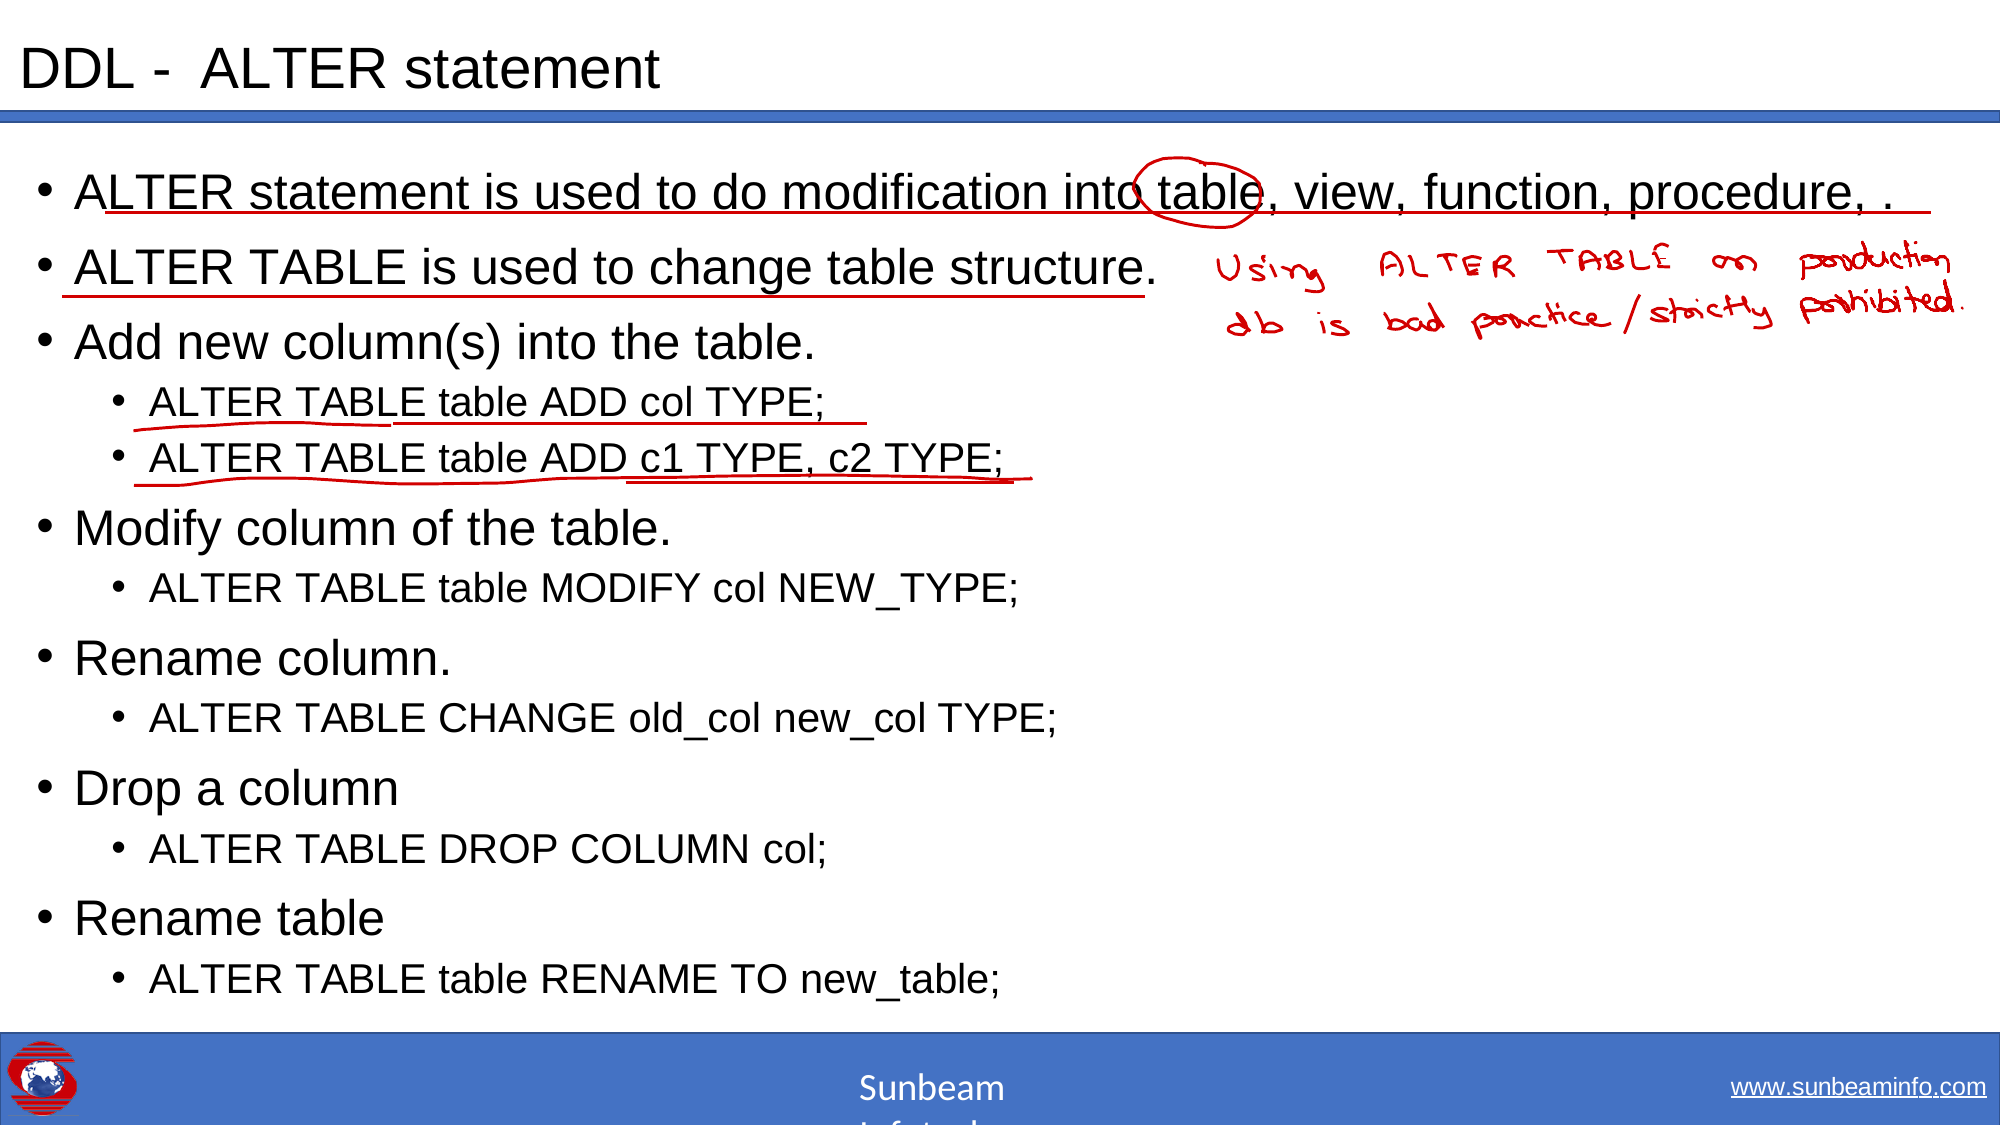

# DDL - ALTER statement

ALTER statement is used to do modification into table, view, function, procedure, .
ALTER TABLE is used to change table structure.
Add new column(s) into the table.
ALTER TABLE table ADD col TYPE;
ALTER TABLE table ADD c1 TYPE, c2 TYPE;
Modify column of the table.
ALTER TABLE table MODIFY col NEW_TYPE;
Rename column.
ALTER TABLE CHANGE old_col new_col TYPE;
Drop a column
ALTER TABLE DROP COLUMN col;
Rename table
ALTER TABLE table RENAME TO new_table;

Sunbeam Infotech
www.sunbeaminfo.com